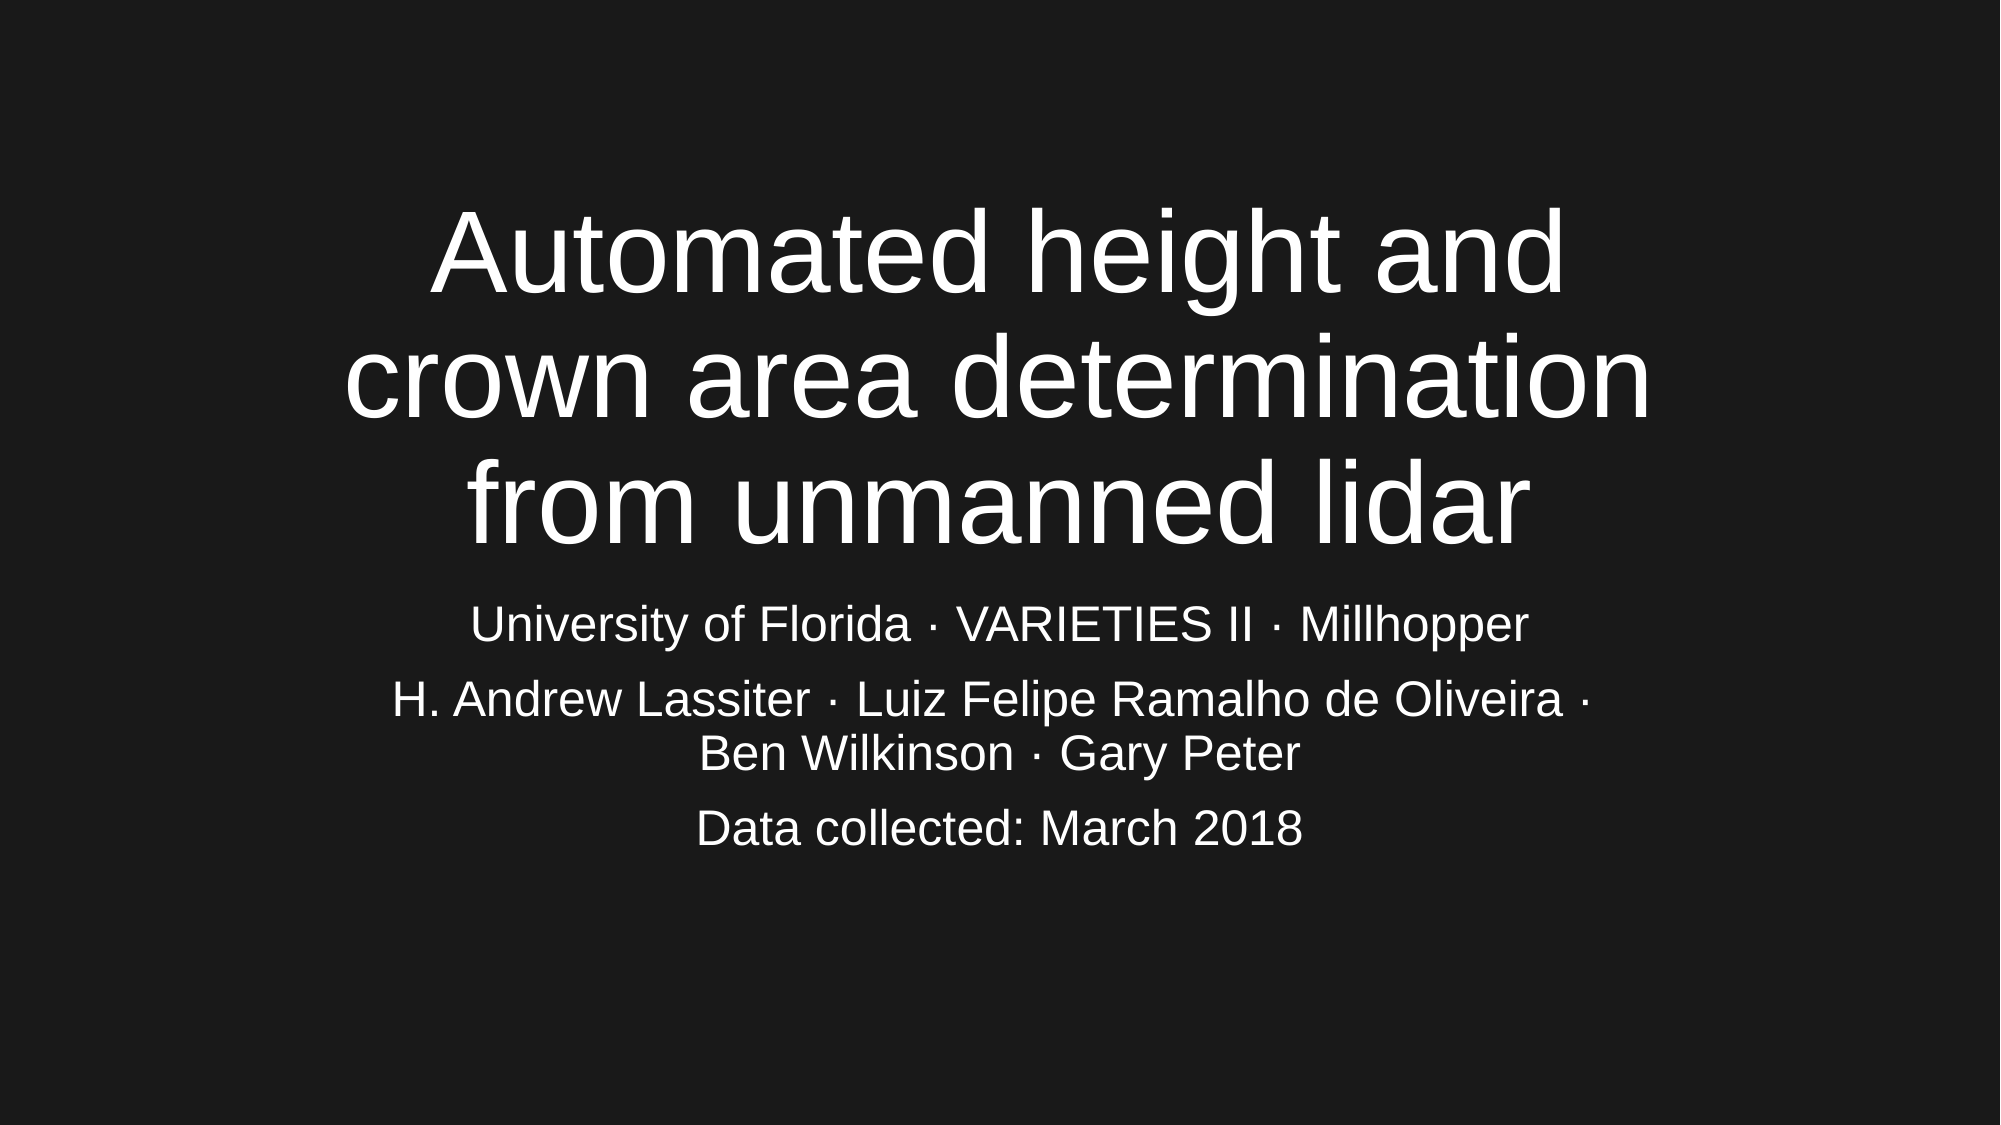

# Automated height and crown area determination from unmanned lidar
University of Florida · VARIETIES II · Millhopper
H. Andrew Lassiter · Luiz Felipe Ramalho de Oliveira ·
Ben Wilkinson · Gary Peter
Data collected: March 2018